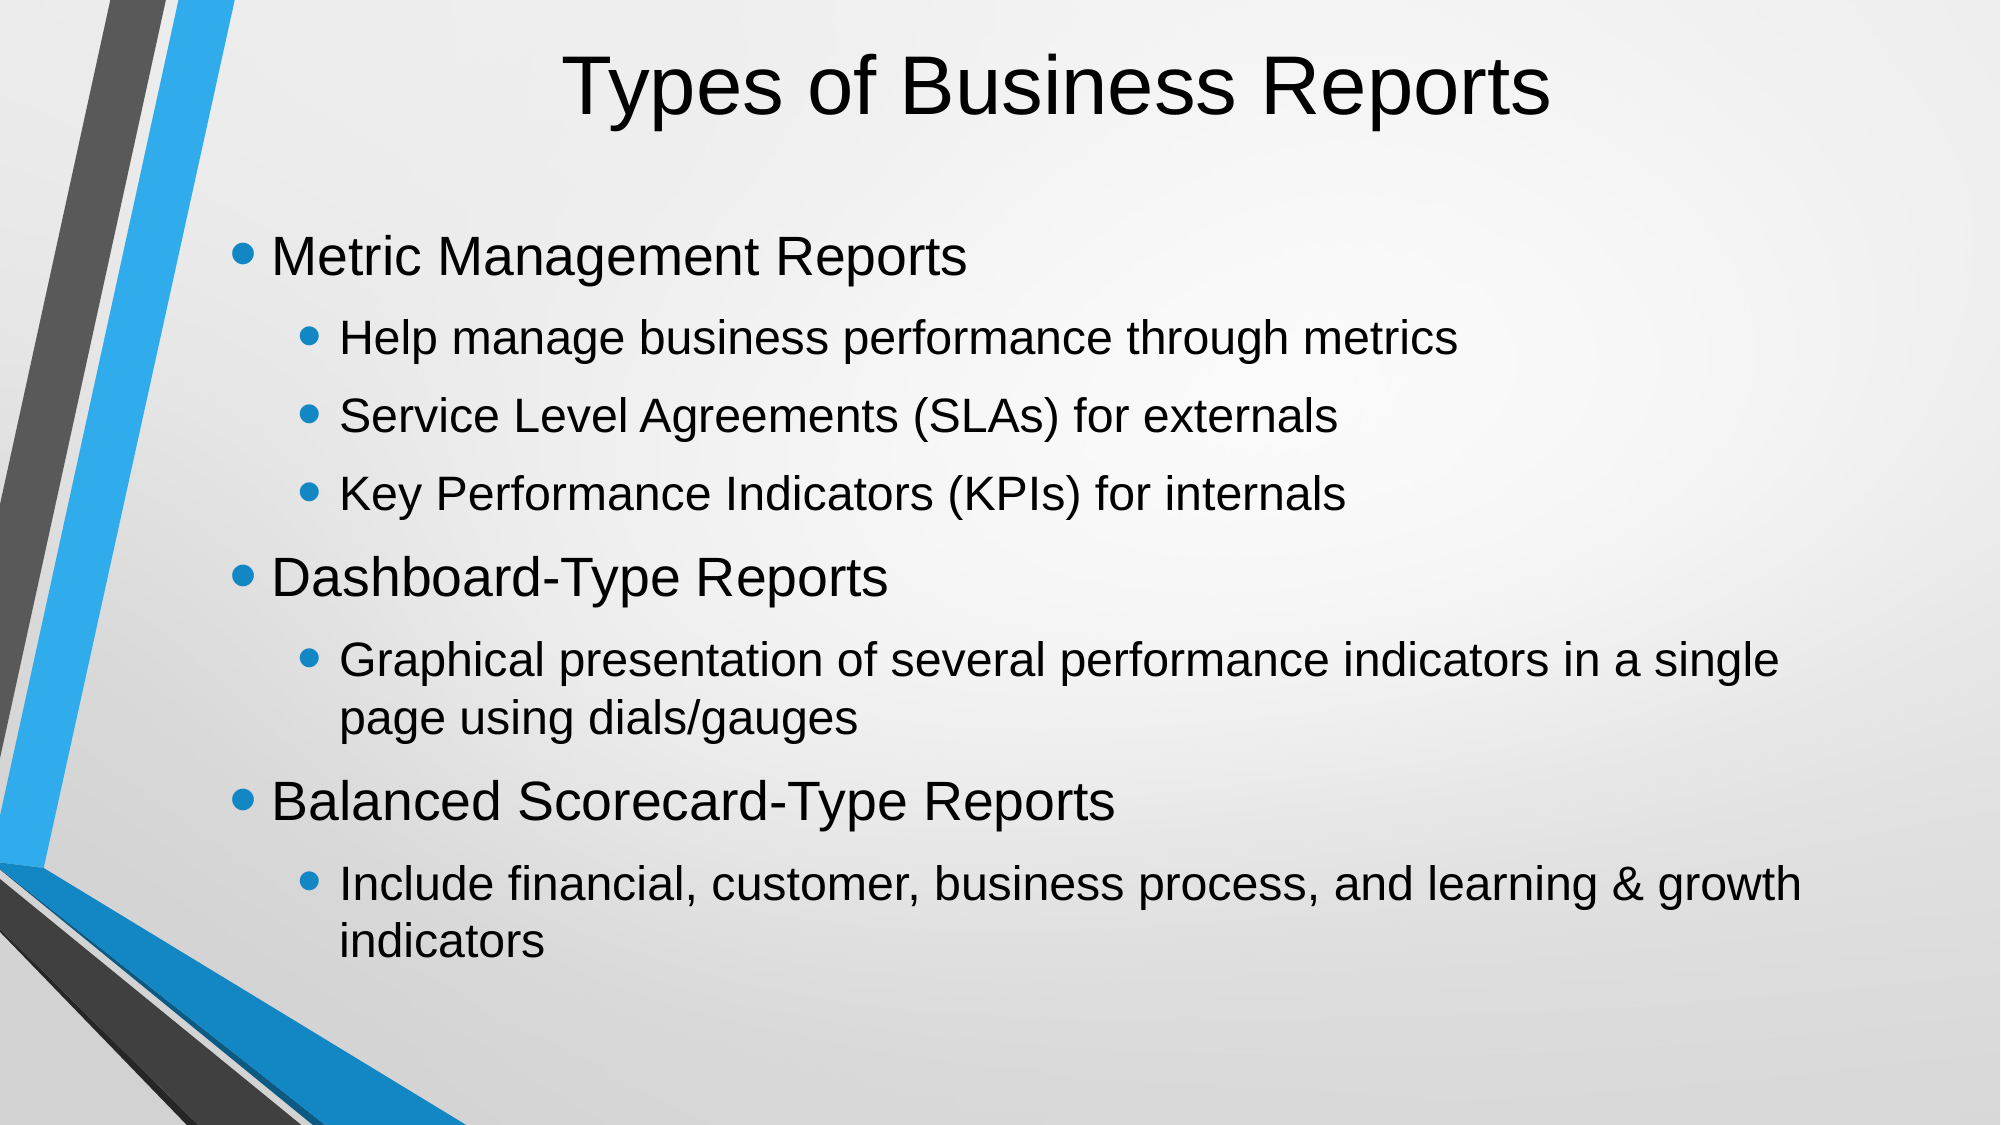

# Types of Business Reports
Metric Management Reports
Help manage business performance through metrics
Service Level Agreements (SLAs) for externals
Key Performance Indicators (KPIs) for internals
Dashboard-Type Reports
Graphical presentation of several performance indicators in a single page using dials/gauges
Balanced Scorecard-Type Reports
Include financial, customer, business process, and learning & growth indicators